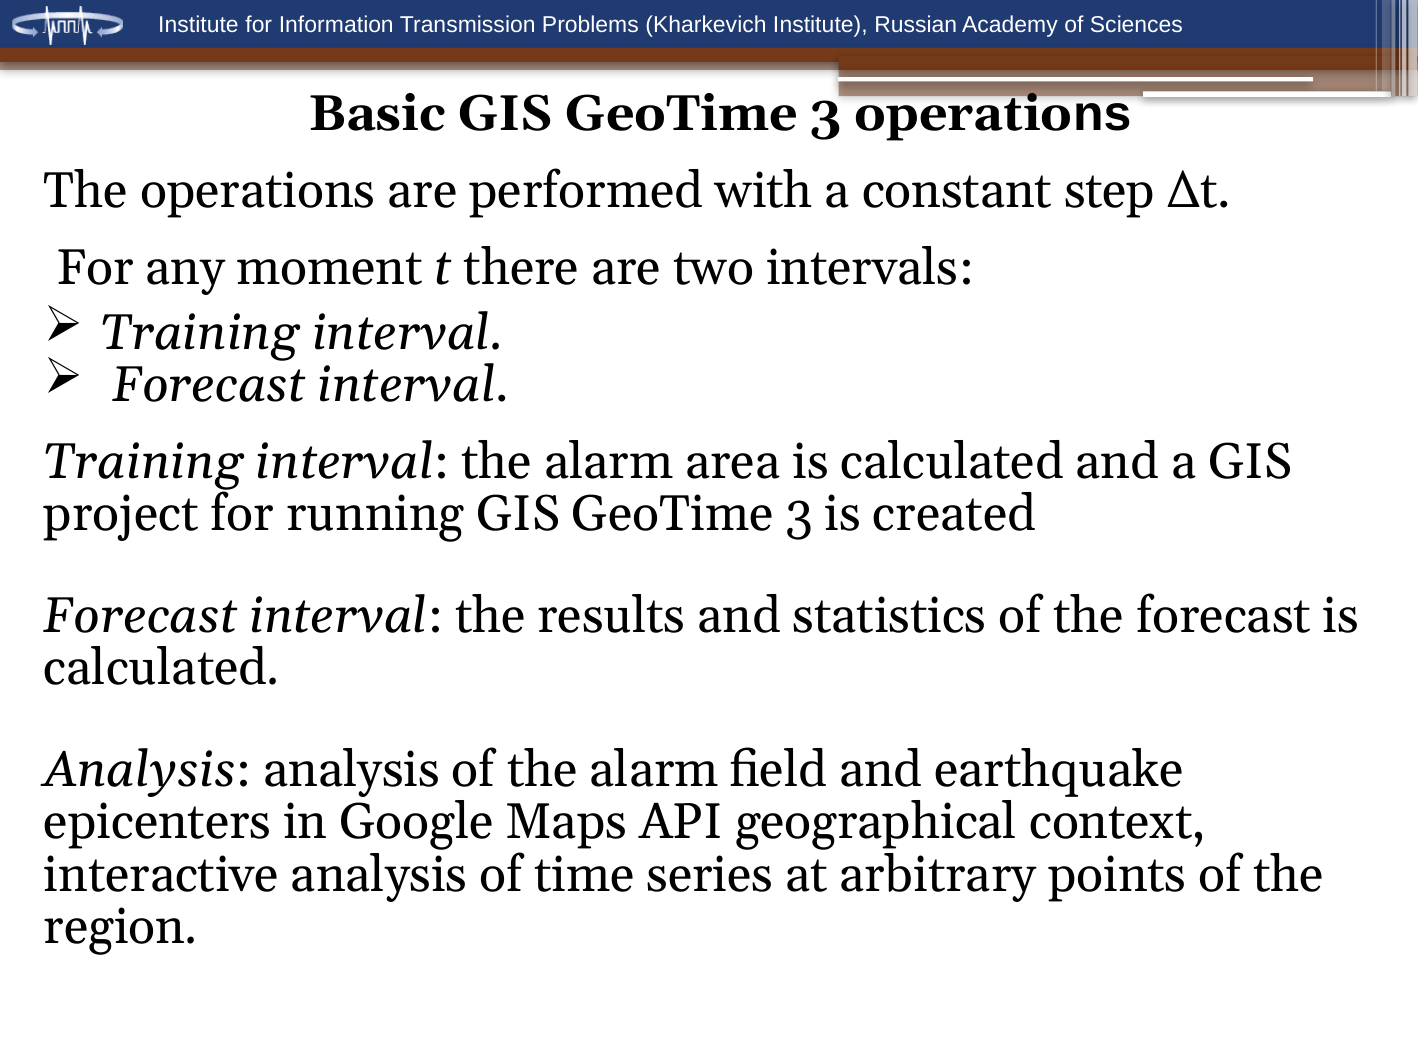

Basic GIS GeoTime 3 operations
The operations are performed with a constant step Δt.
 For any moment t there are two intervals:
Training interval.
 Forecast interval.
Training interval: the alarm area is calculated and a GIS project for running GIS GeoTime 3 is created
Forecast interval: the results and statistics of the forecast is calculated.
Analysis: analysis of the alarm field and earthquake epicenters in Google Maps API geographical context, interactive analysis of time series at arbitrary points of the region.